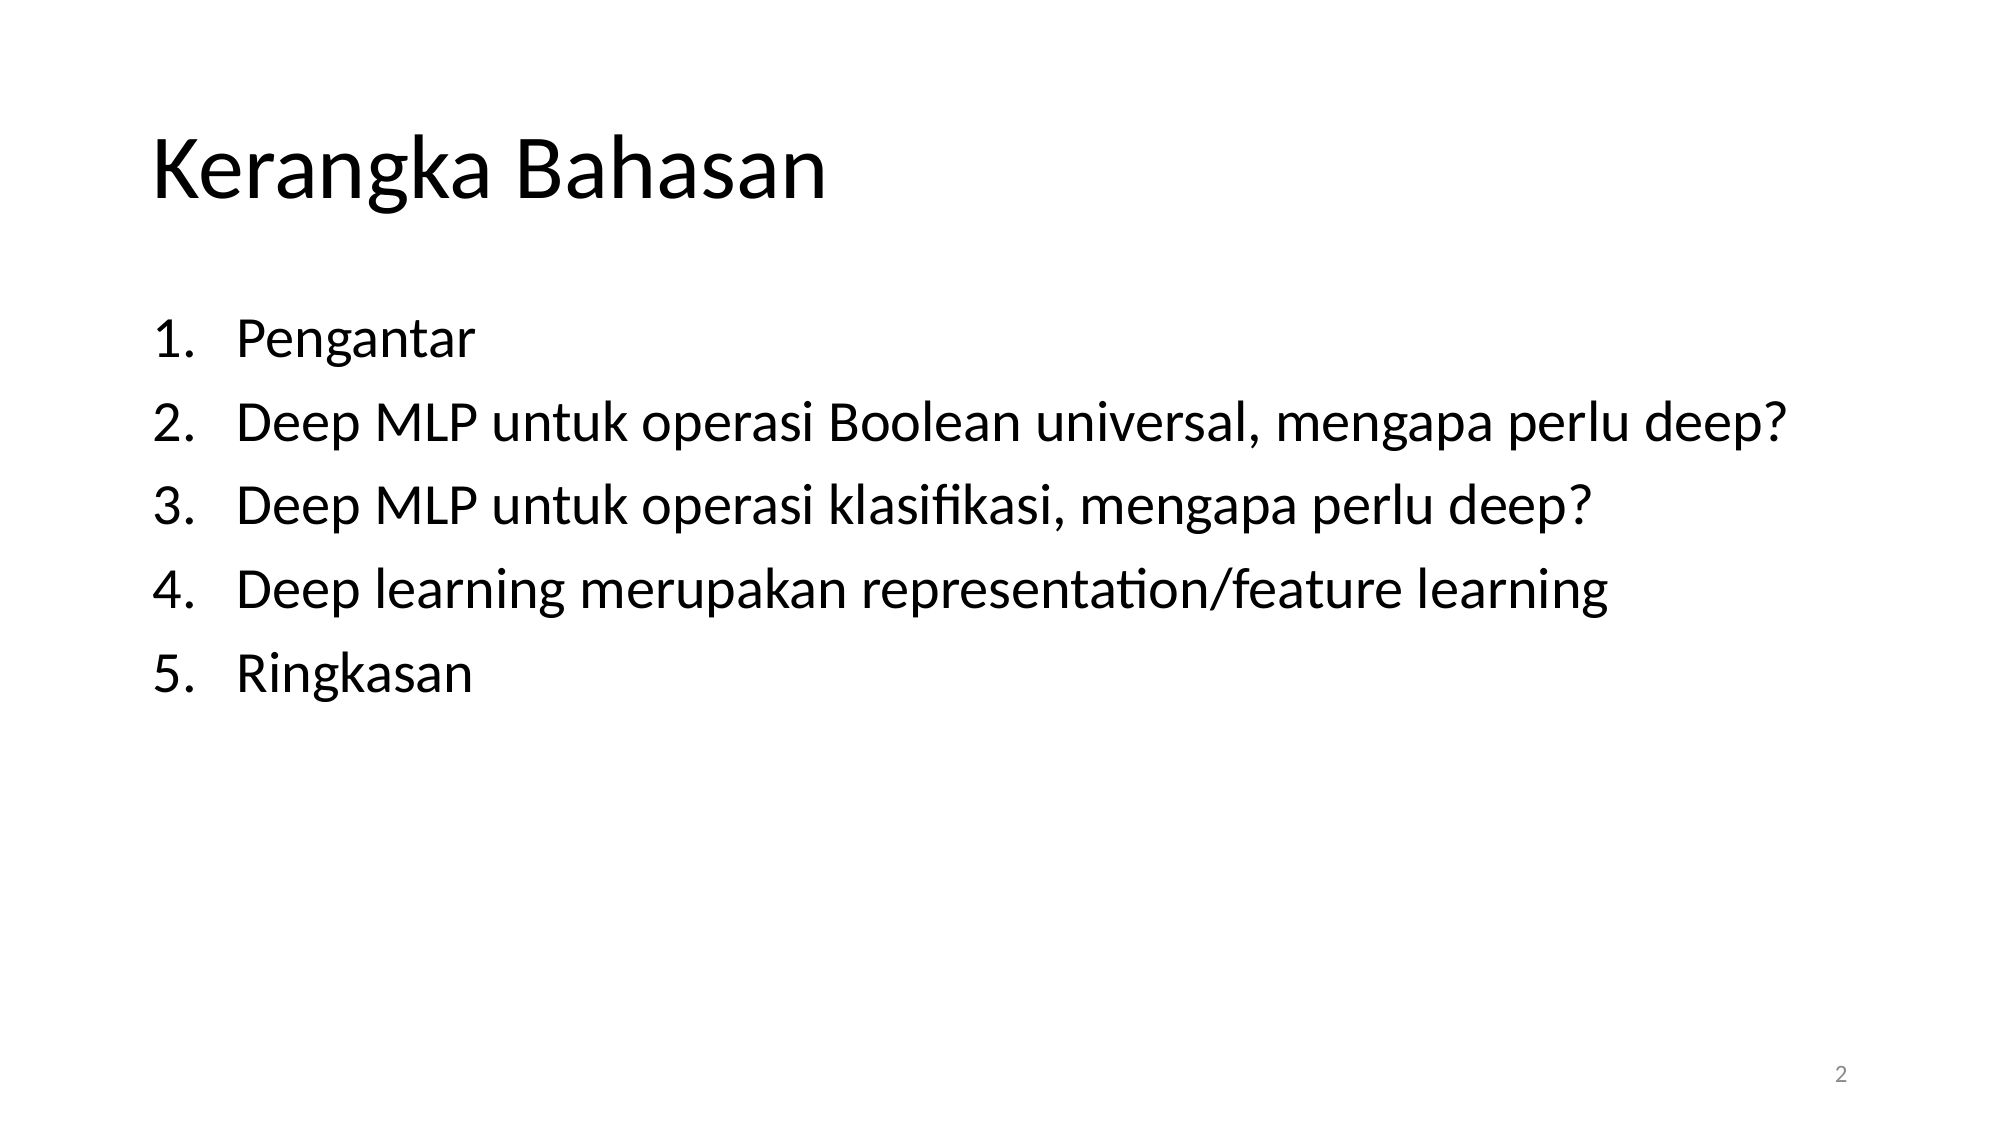

# Kerangka Bahasan
Pengantar
Deep MLP untuk operasi Boolean universal, mengapa perlu deep?
Deep MLP untuk operasi klasifikasi, mengapa perlu deep?
Deep learning merupakan representation/feature learning
Ringkasan

2